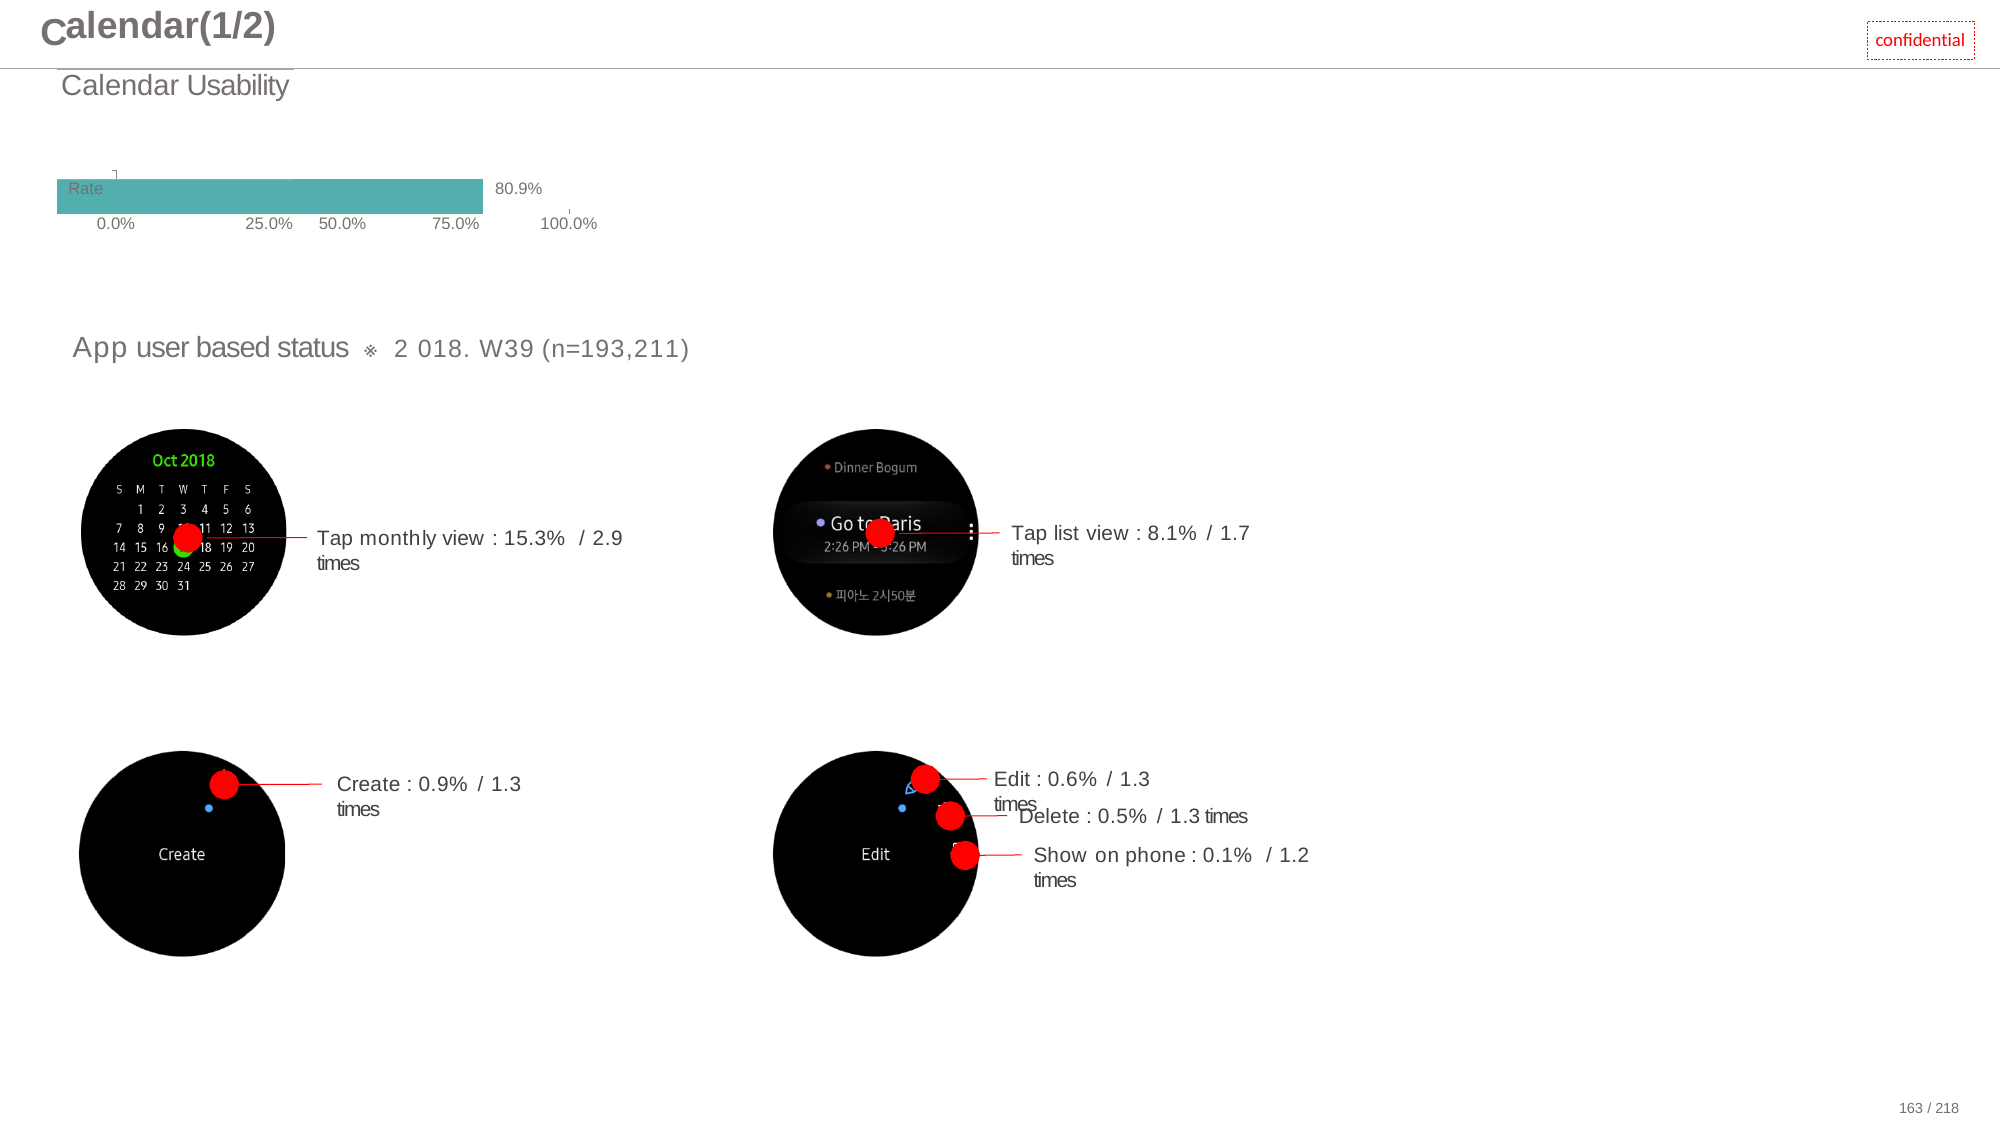

| alendar(1/2) |  |  |  |
| --- | --- | --- | --- |
| Calendar Usability |  |  |  |
| Rate |  |  | 80.9% |
| 0.0% 25.0% | 50.0% | 75.0% | 100.0% |
C
confidential

App user based status ※2018. W39 (n=193,211)

Tap list view : 8.1% / 1.7 times

Tap monthly view : 15.3% / 2.9 times

Edit : 0.6% / 1.3 times

Create : 0.9% / 1.3 times

Delete : 0.5% / 1.3 times

Show on phone : 0.1% / 1.2 times

163 / 218